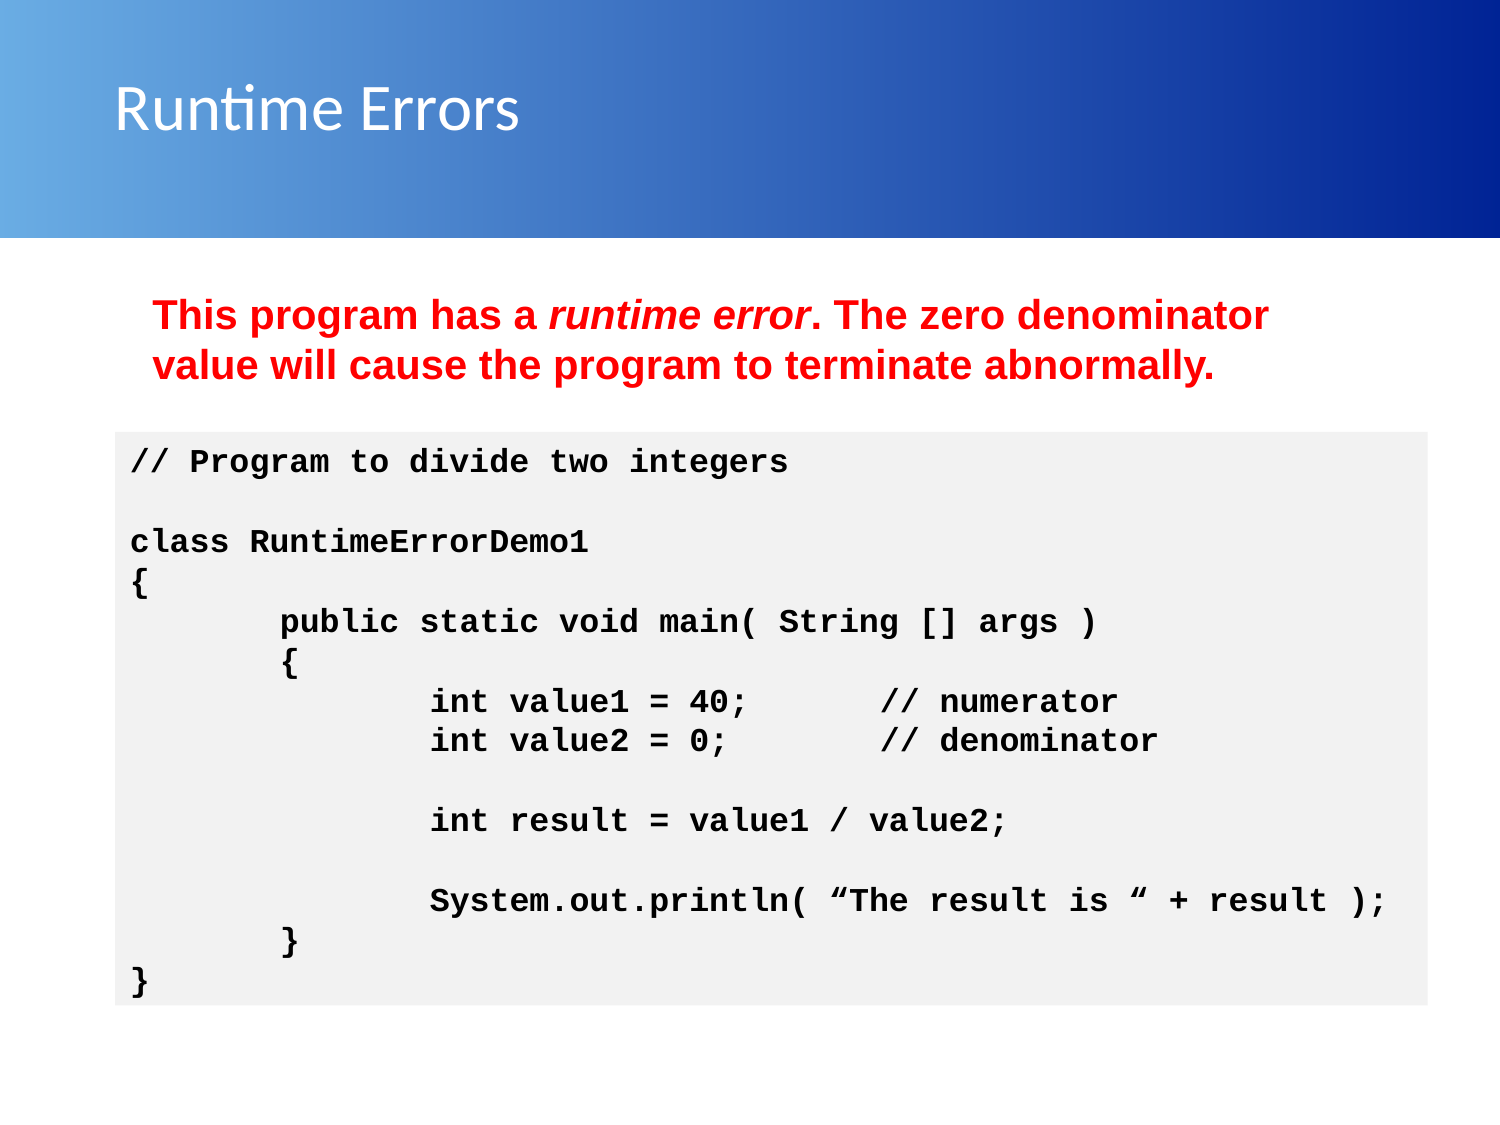

# Runtime Errors

This program has a runtime error. The zero denominator value will cause the program to terminate abnormally.
// Program to divide two integers

class RuntimeErrorDemo1
{
	public static void main( String [] args )
	{
		int value1 = 40;	// numerator
		int value2 = 0;	// denominator

		int result = value1 / value2;

		System.out.println( “The result is “ + result );
	}
}